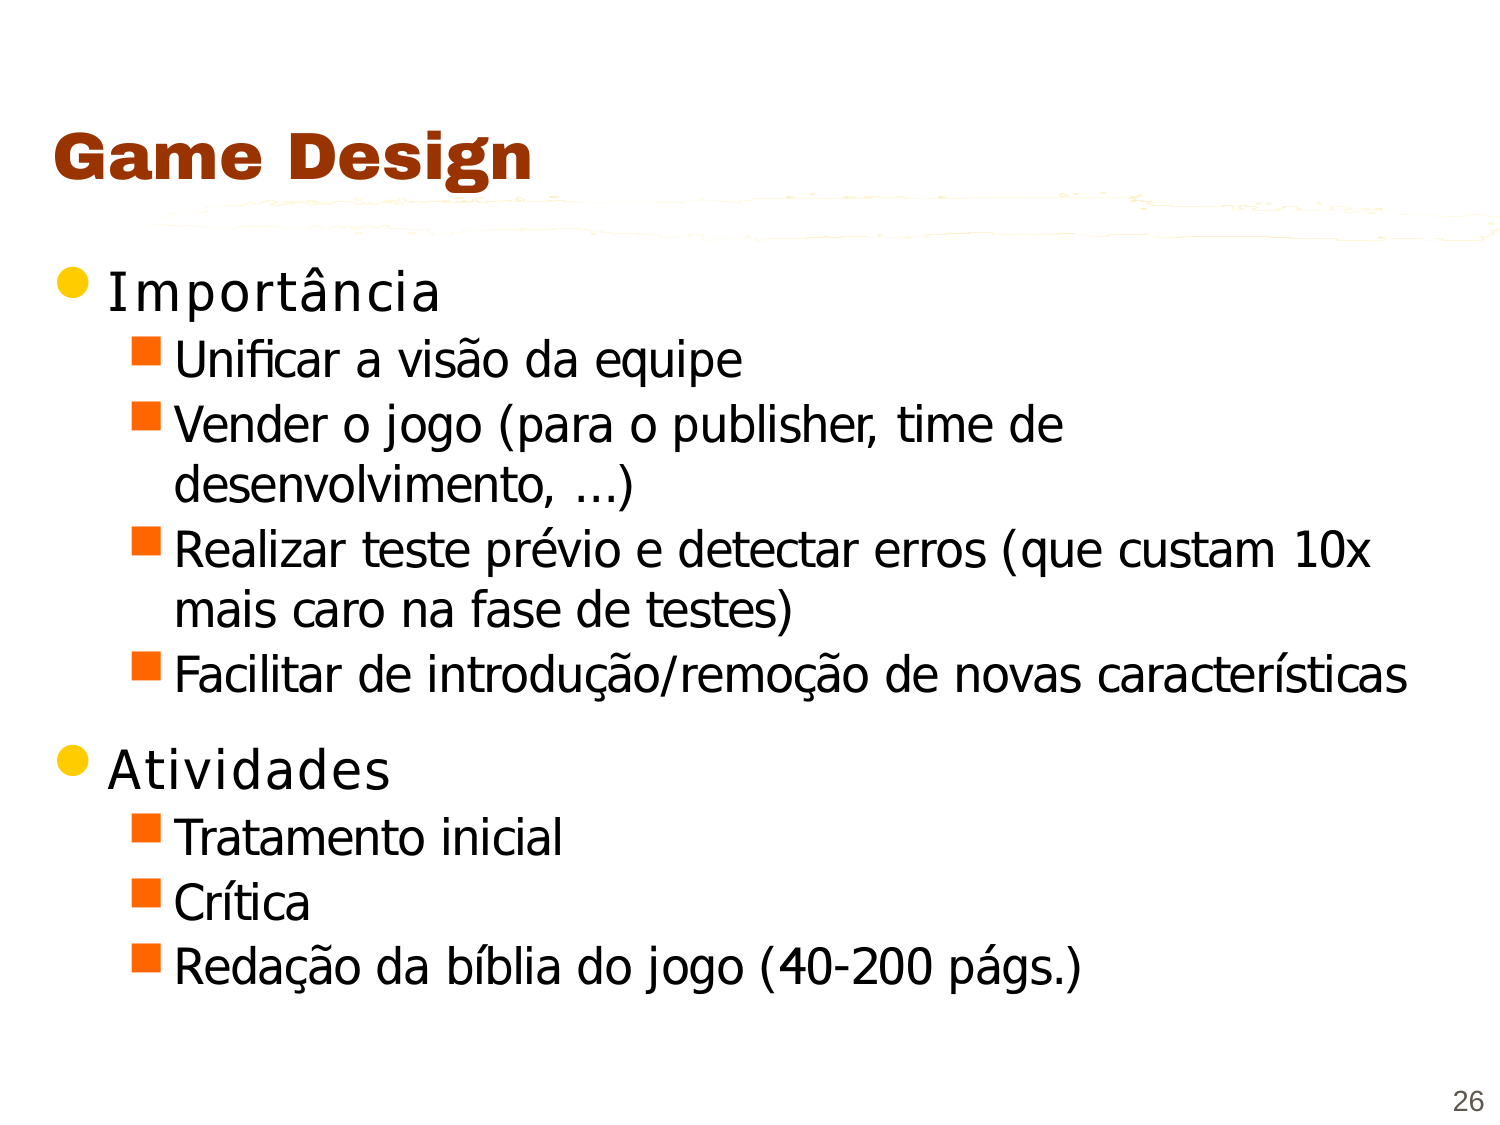

# Game Design
Importância
Unificar a visão da equipe
Vender o jogo (para o publisher, time de desenvolvimento, ...)
Realizar teste prévio e detectar erros (que custam 10x mais caro na fase de testes)
Facilitar de introdução/remoção de novas características
Atividades
Tratamento inicial
Crítica
Redação da bíblia do jogo (40-200 págs.)
26